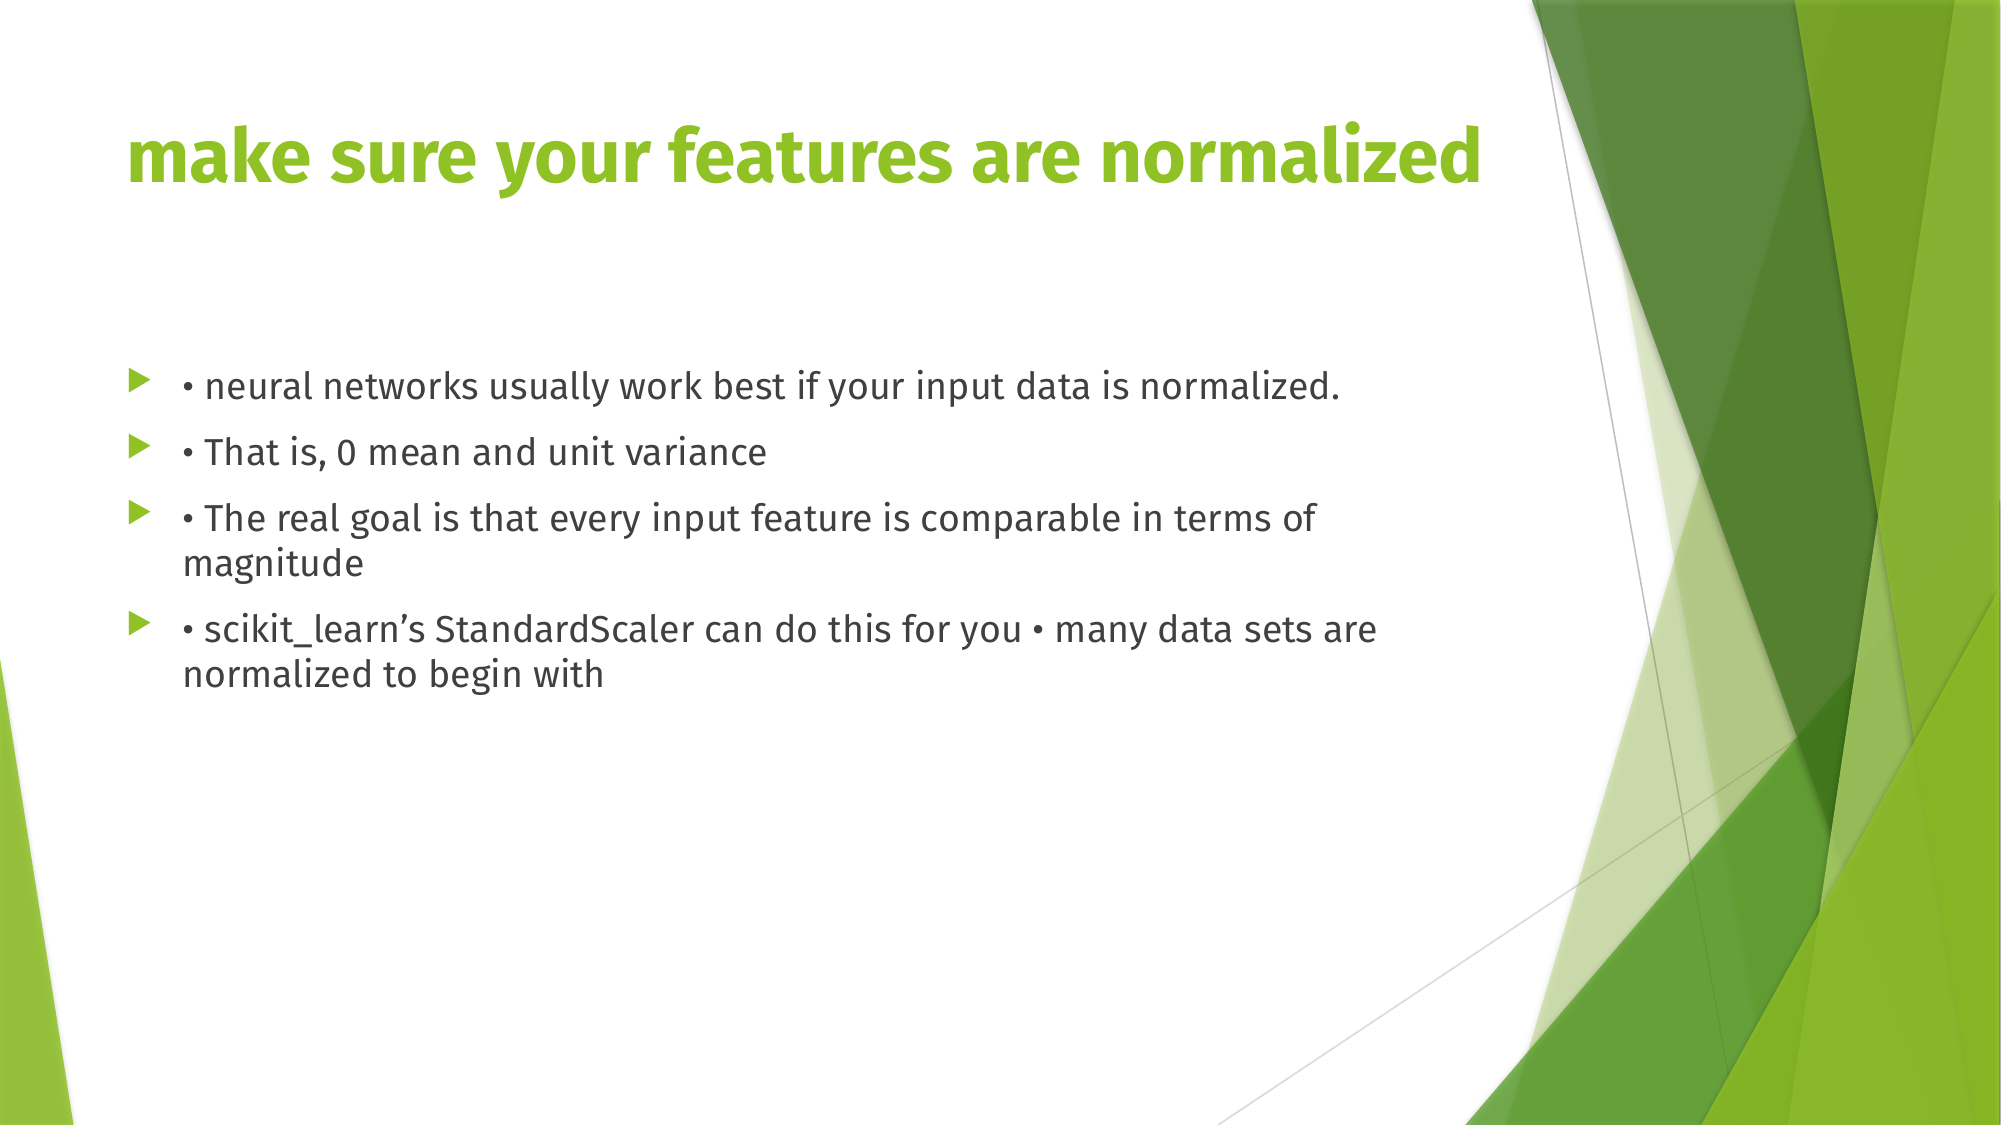

# make sure your features are normalized
• neural networks usually work best if your input data is normalized.
• That is, 0 mean and unit variance
• The real goal is that every input feature is comparable in terms of magnitude
• scikit_learn’s StandardScaler can do this for you • many data sets are normalized to begin with